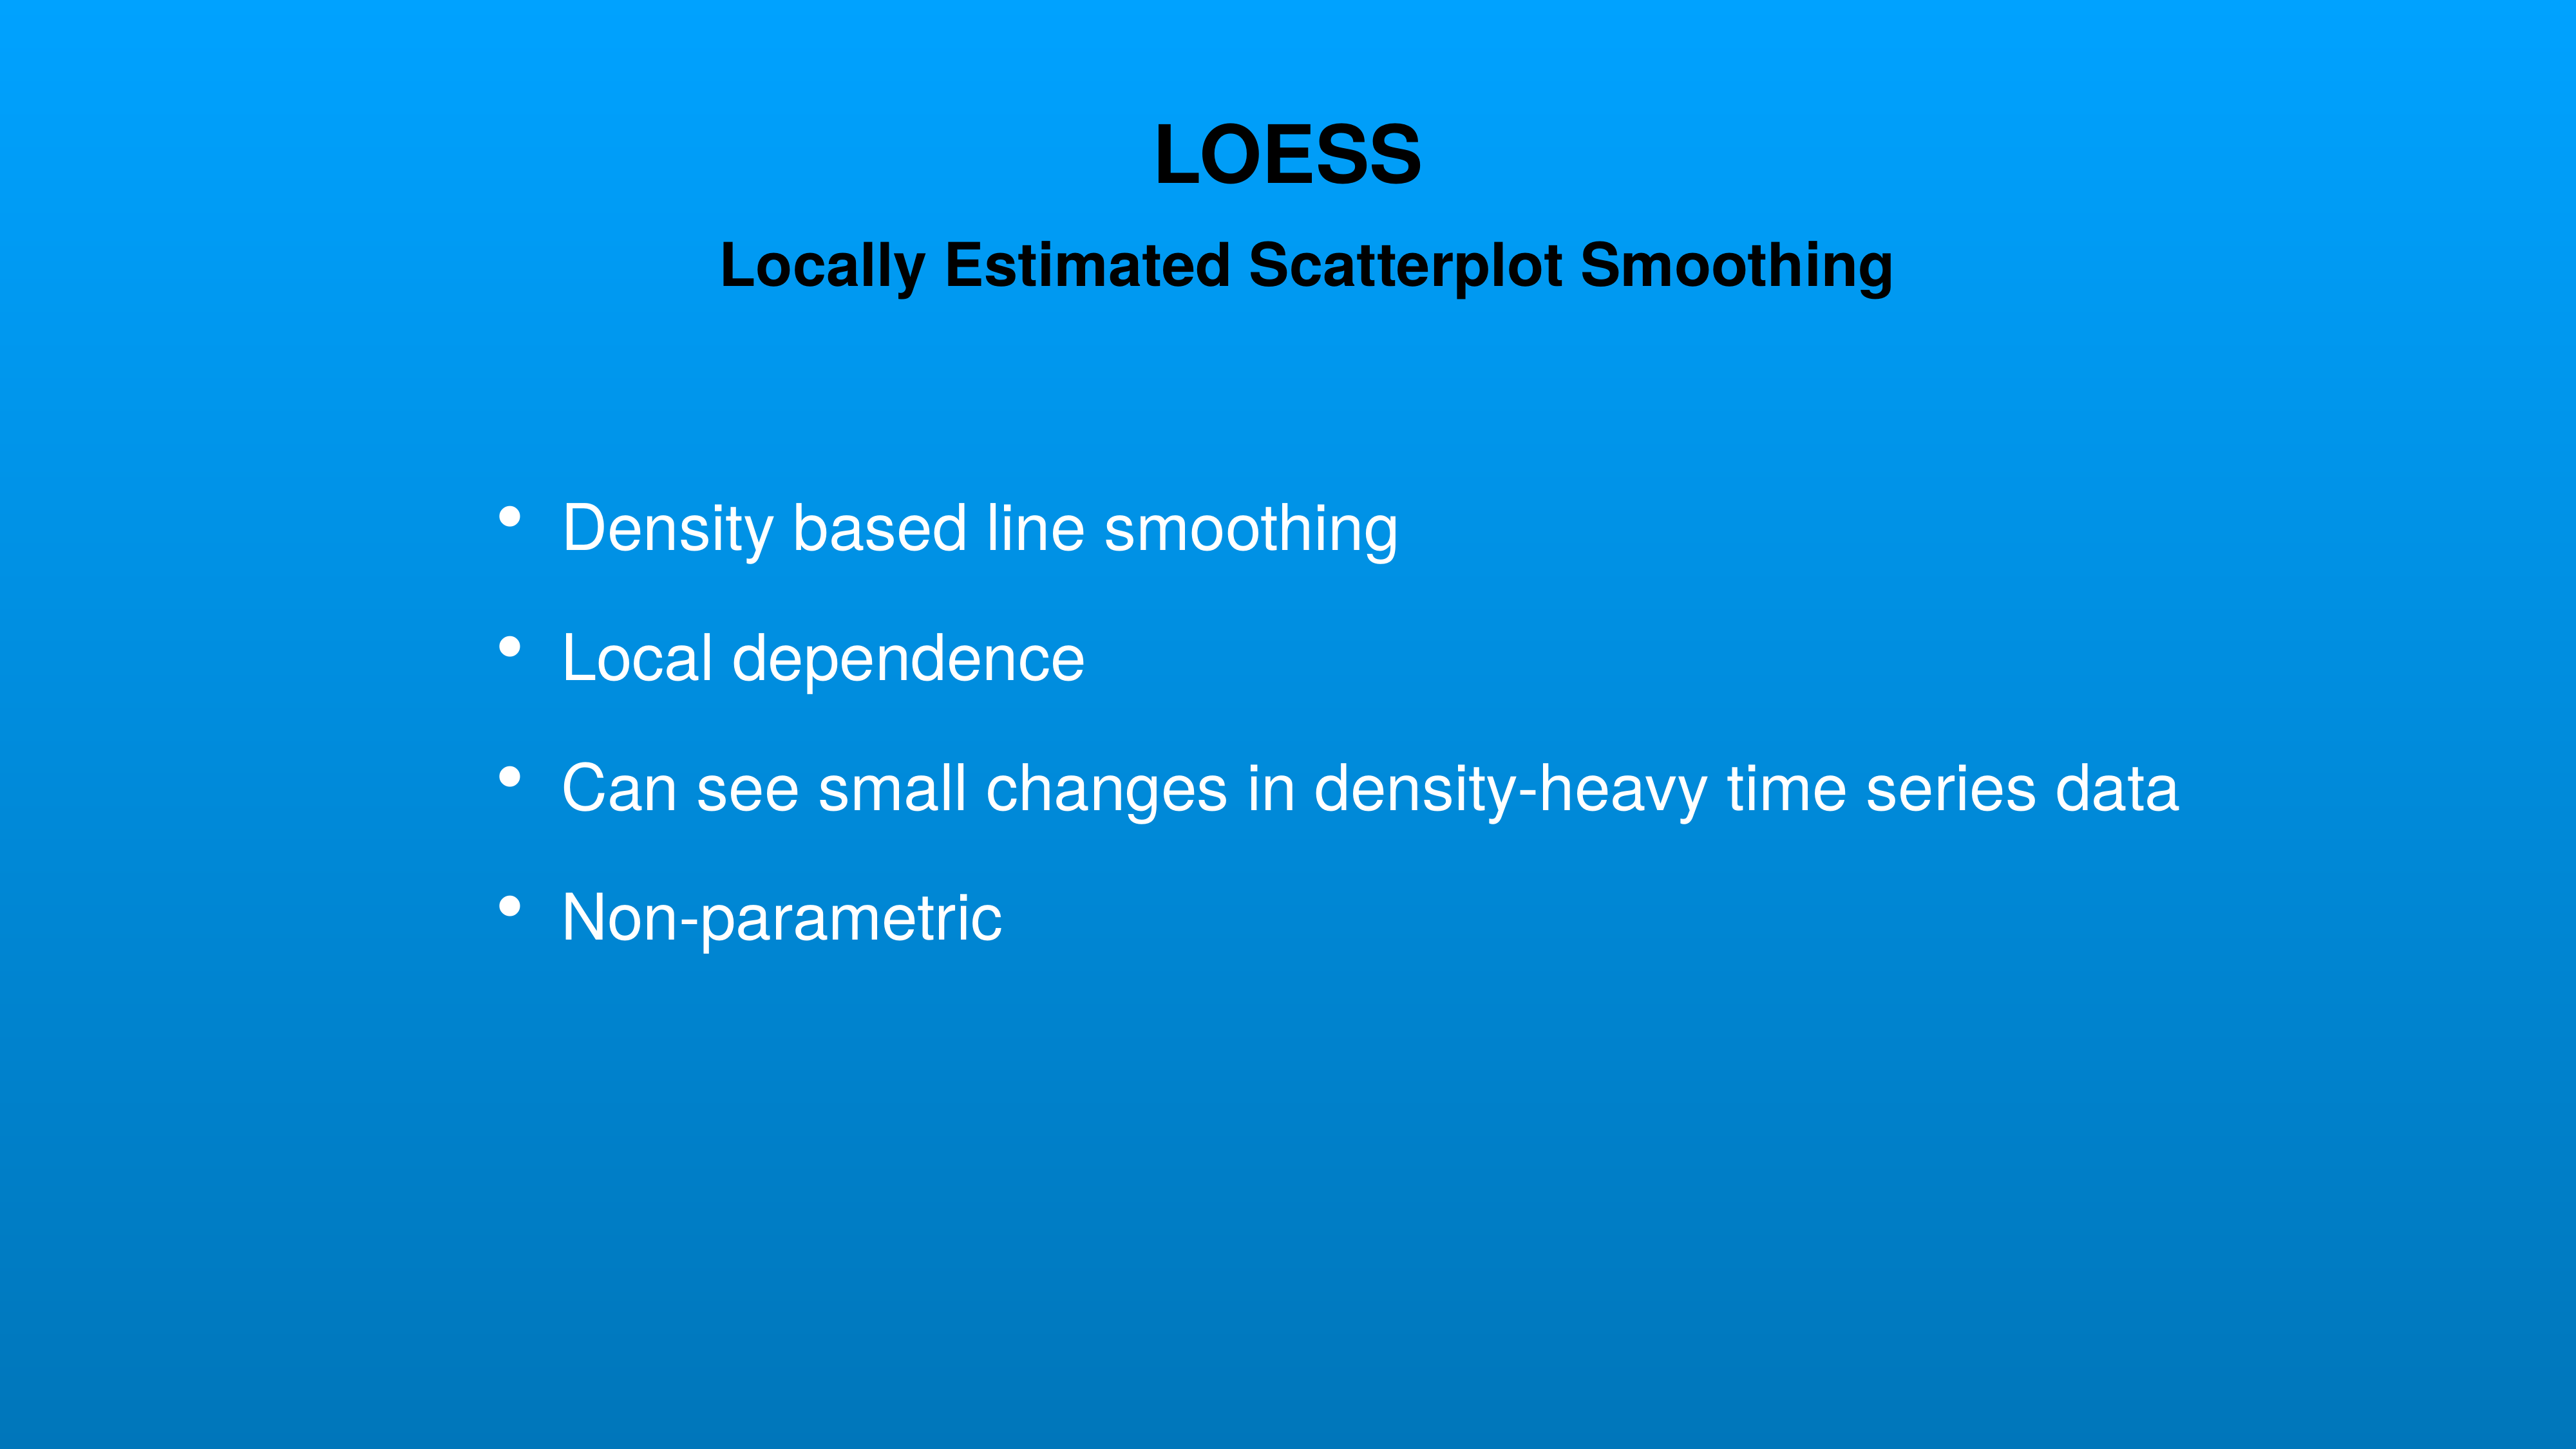

LOESS
Locally Estimated Scatterplot Smoothing
Density based line smoothing
Local dependence
Can see small changes in density-heavy time series data
Non-parametric